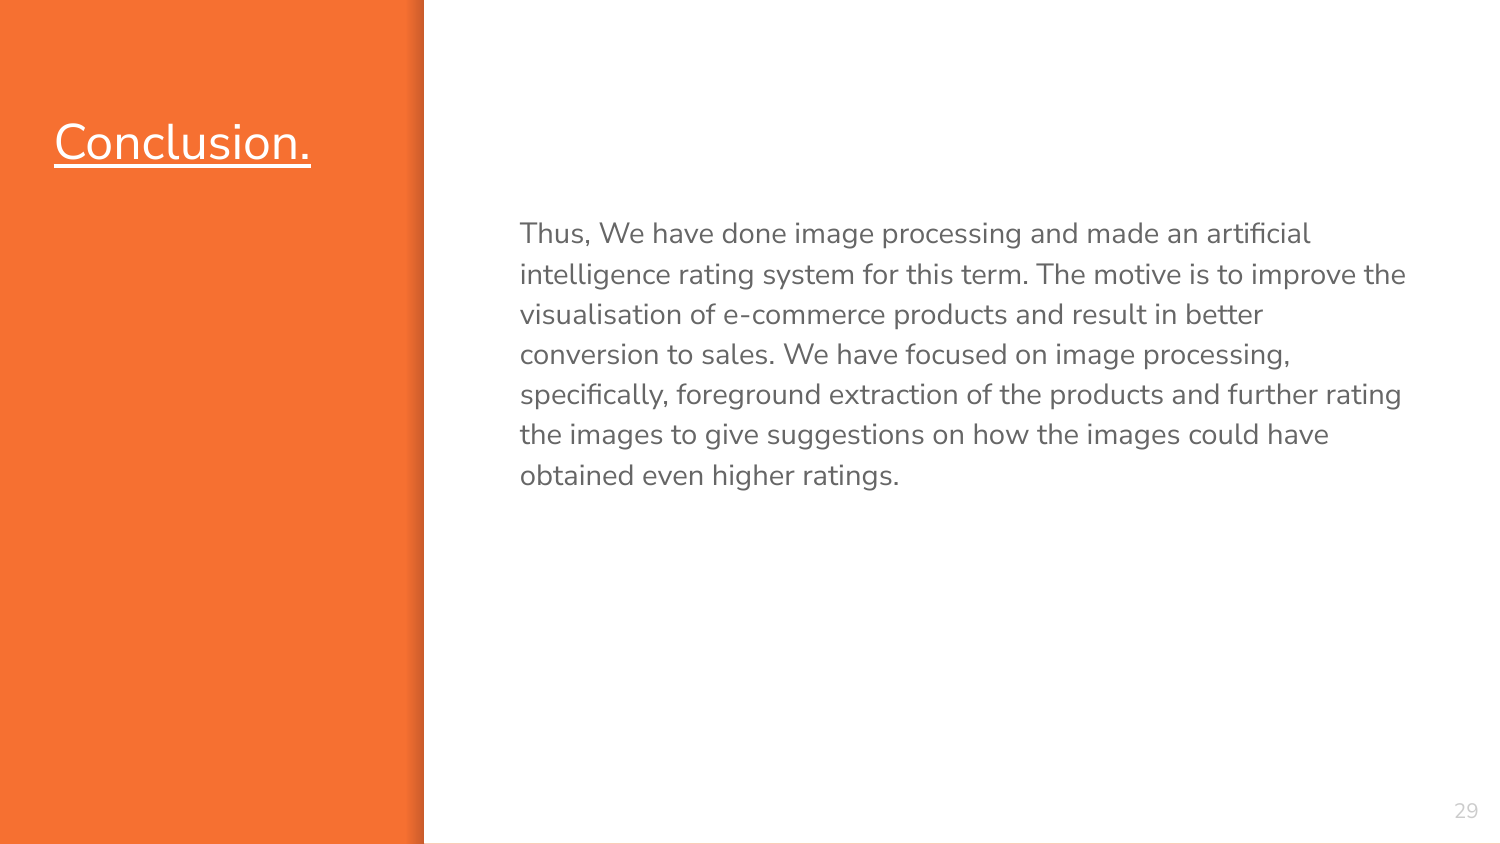

# Conclusion.

Thus, We have done image processing and made an artificial intelligence rating system for this term. The motive is to improve the visualisation of e-commerce products and result in better conversion to sales. We have focused on image processing, specifically, foreground extraction of the products and further rating the images to give suggestions on how the images could have obtained even higher ratings.

29